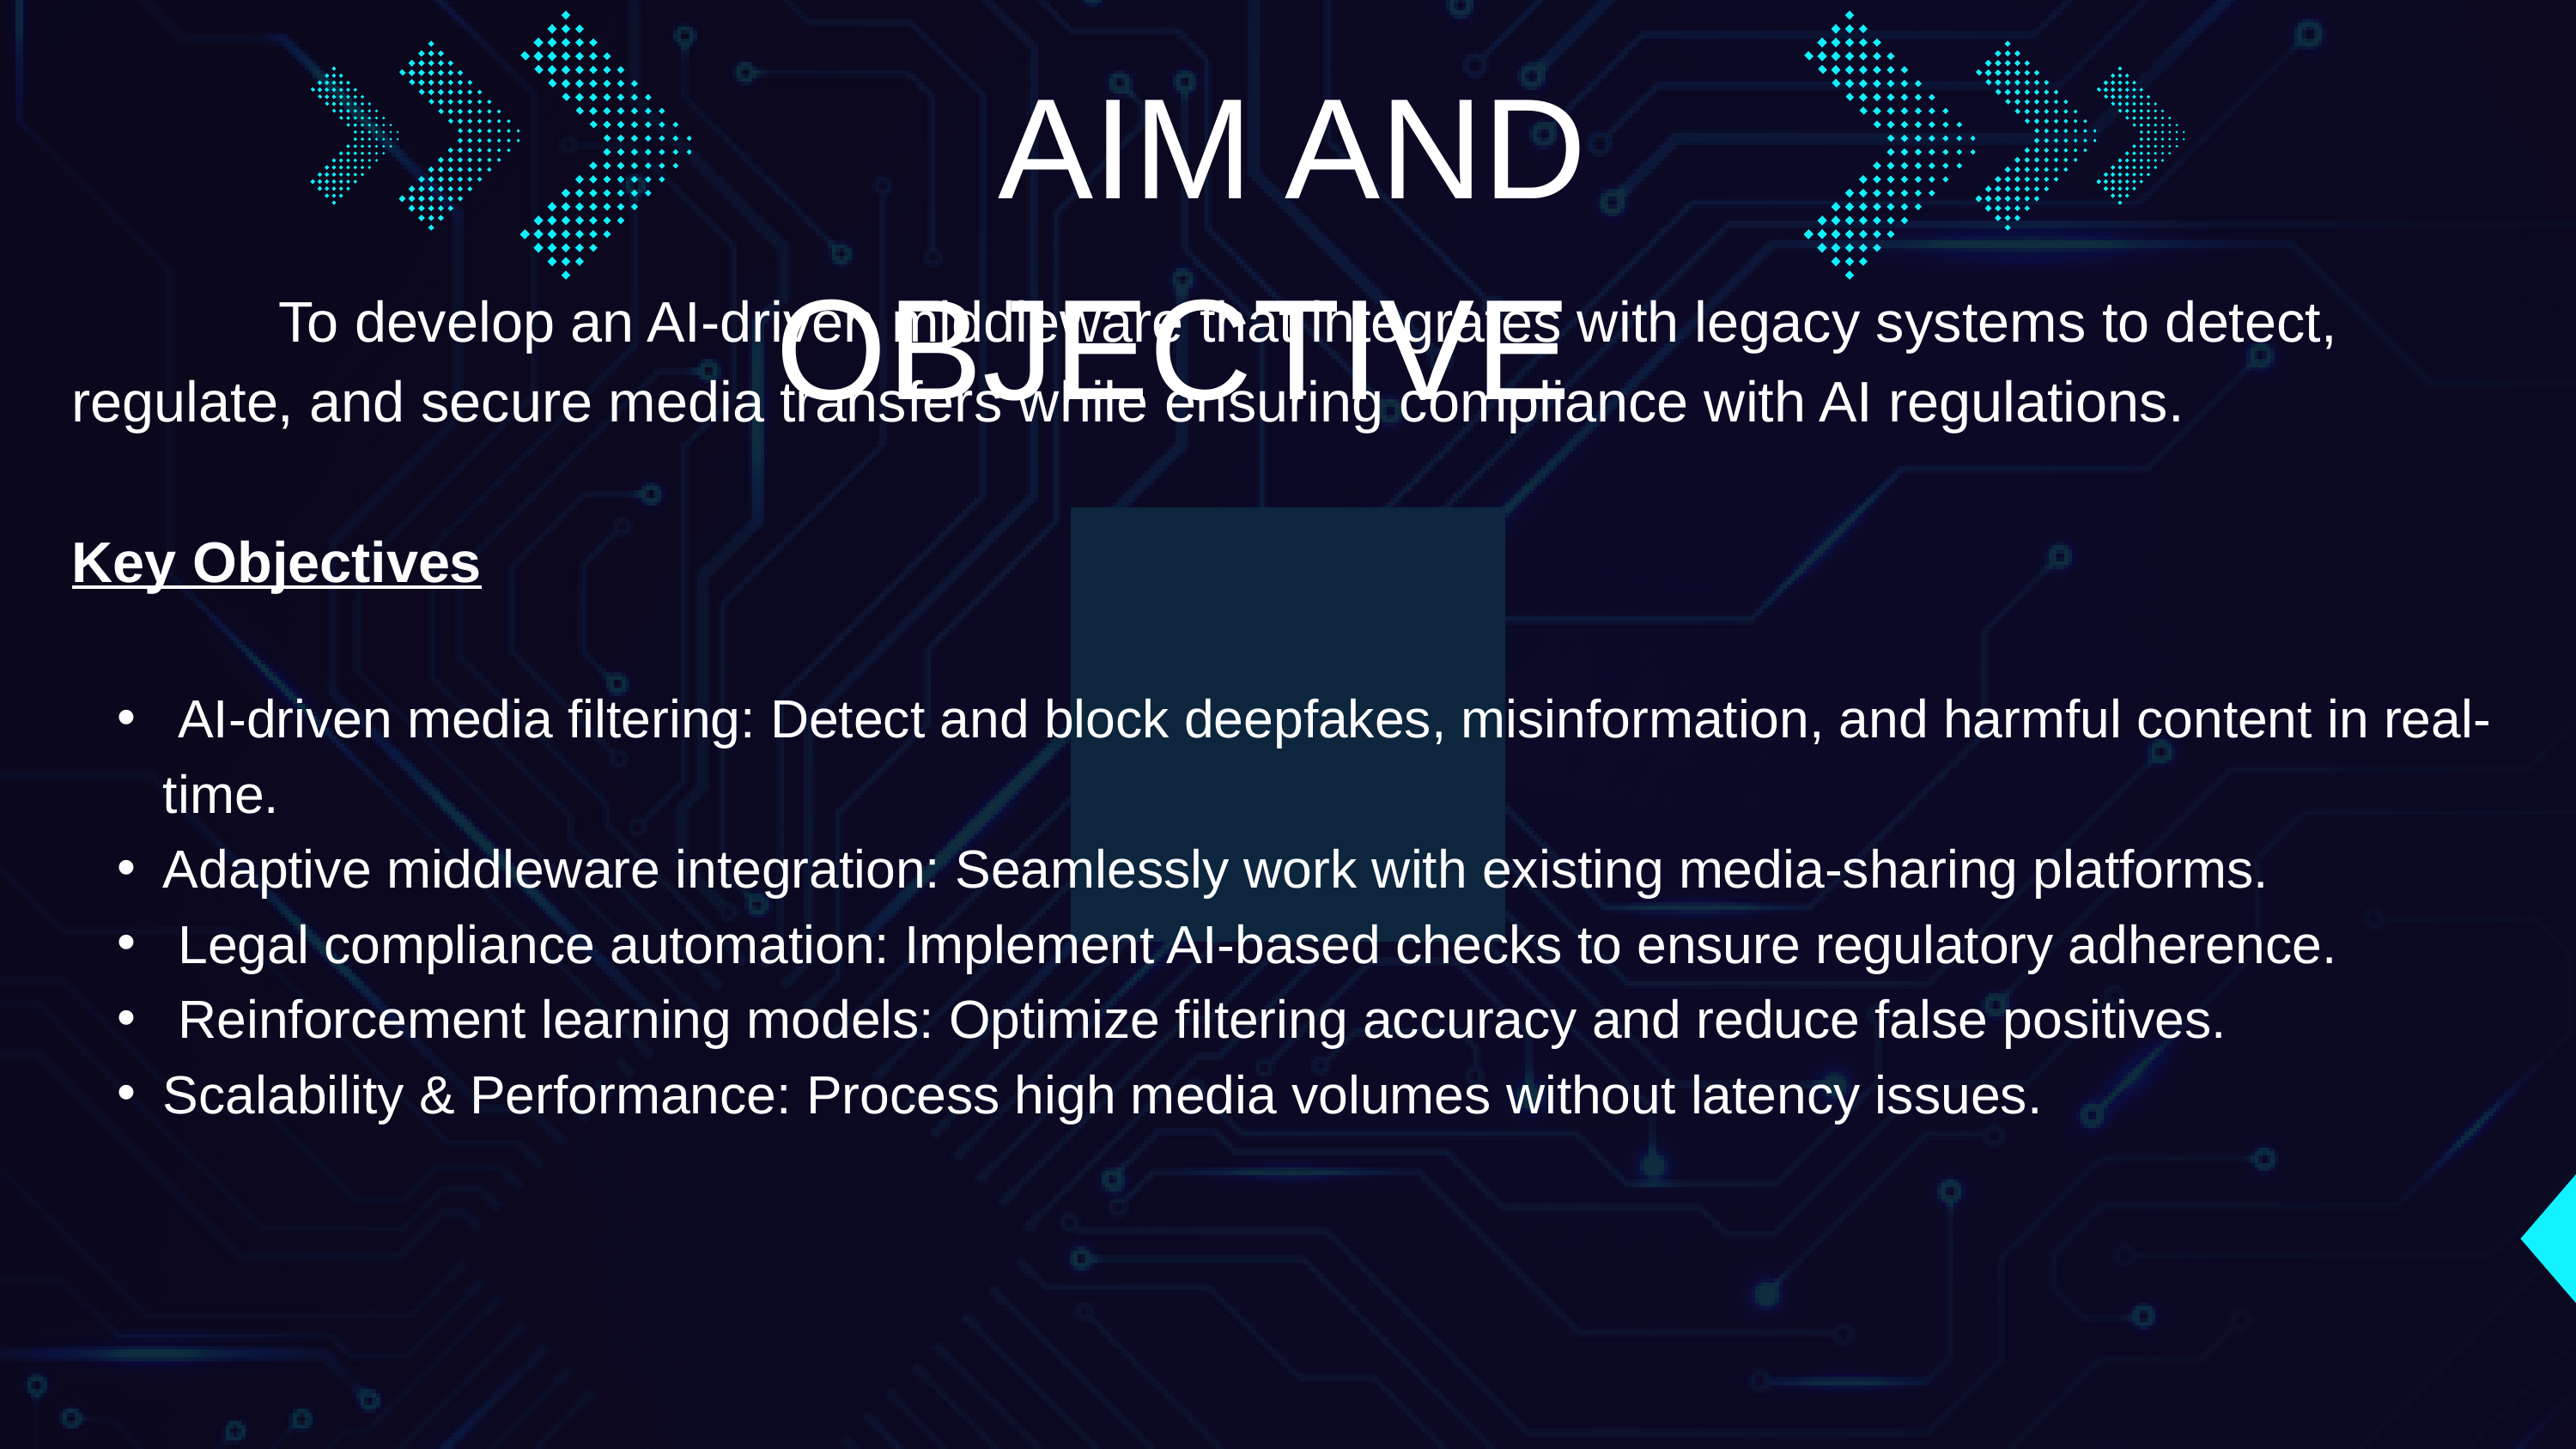

AIM AND OBJECTIVE

             To develop an AI-driven middleware that integrates with legacy systems to detect, regulate, and secure media transfers while ensuring compliance with AI regulations.

Key Objectives

 AI-driven media filtering: Detect and block deepfakes, misinformation, and harmful content in real-time.
Adaptive middleware integration: Seamlessly work with existing media-sharing platforms.
 Legal compliance automation: Implement AI-based checks to ensure regulatory adherence.
 Reinforcement learning models: Optimize filtering accuracy and reduce false positives.
Scalability & Performance: Process high media volumes without latency issues.